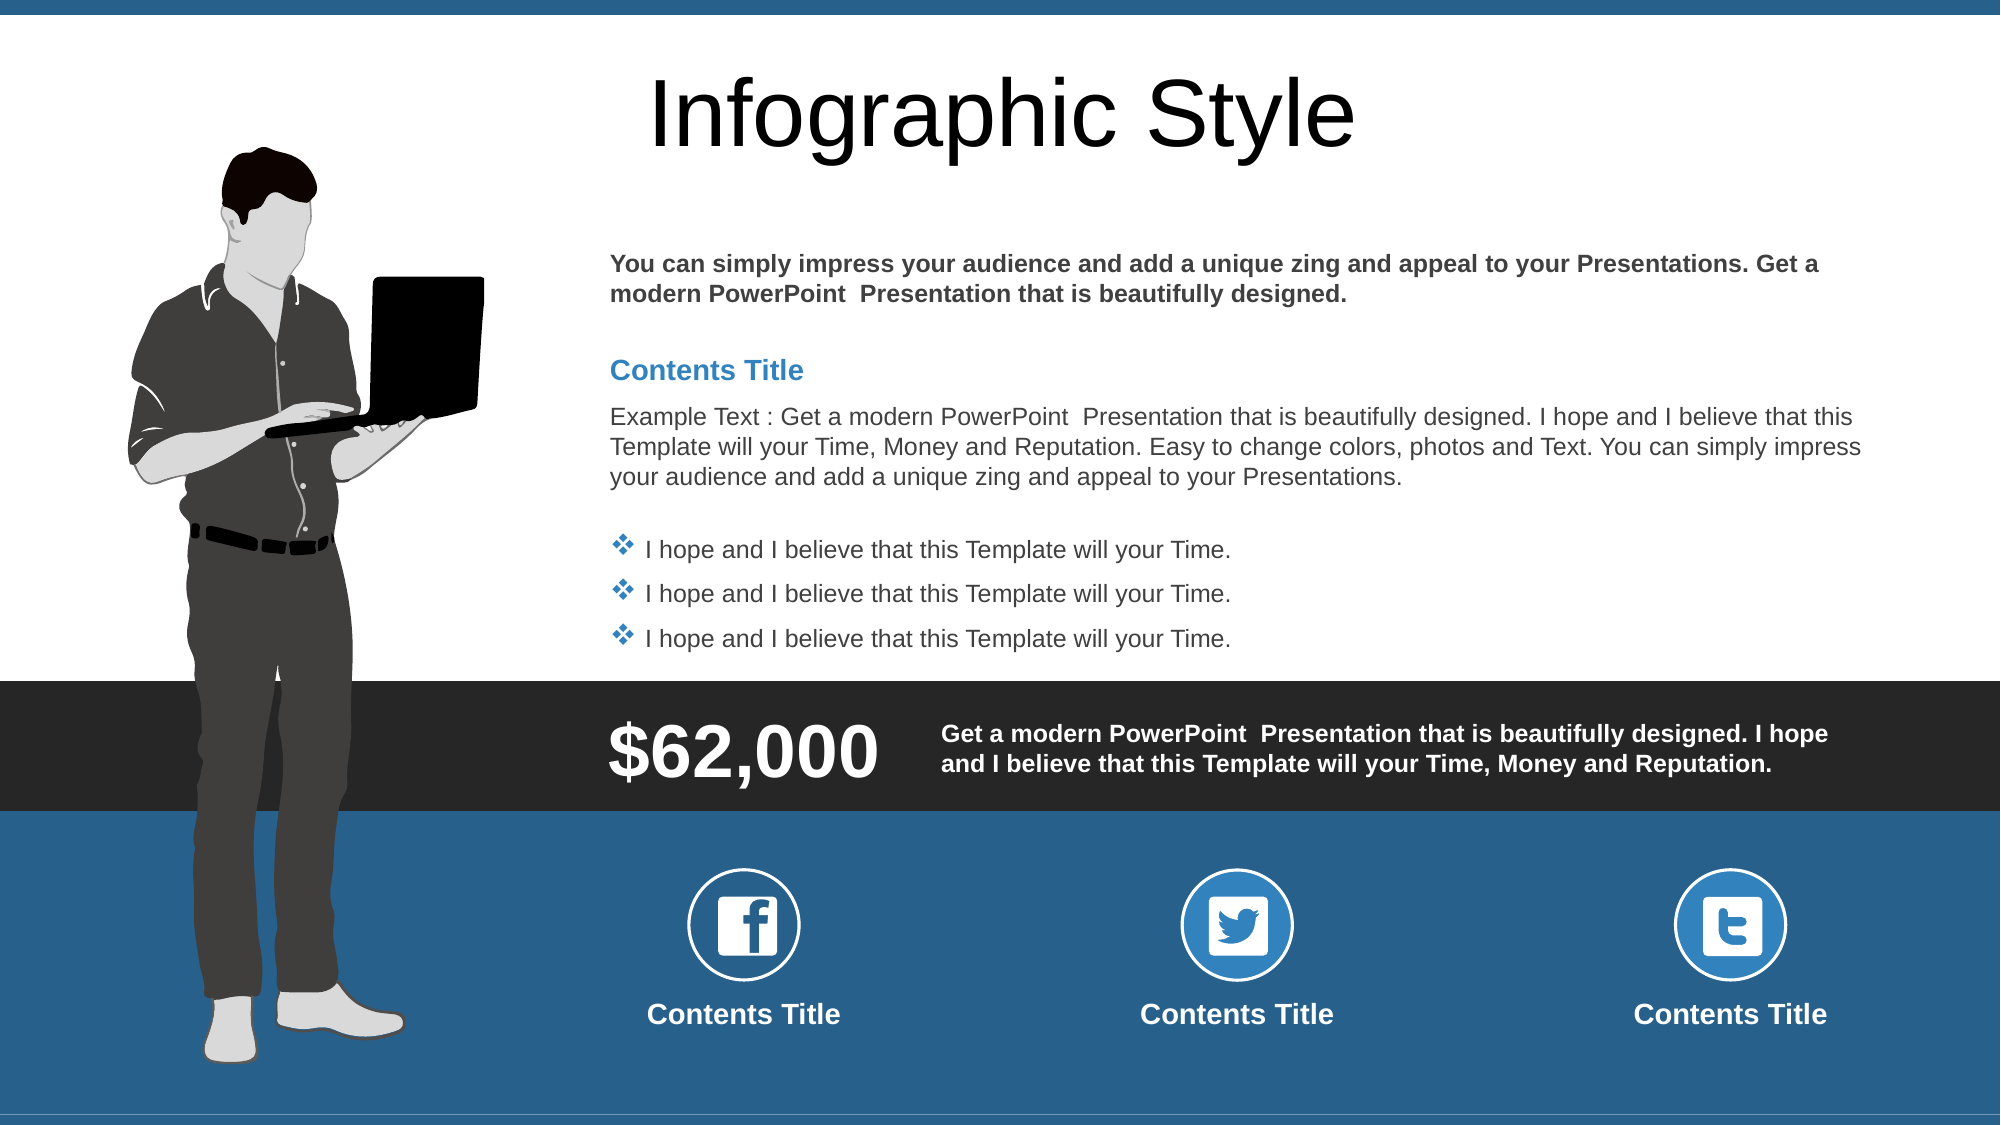

Infographic Style

You can simply impress your audience and add a unique zing and appeal to your Presentations. Get a modern PowerPoint  Presentation that is beautifully designed.
Contents Title
Example Text : Get a modern PowerPoint  Presentation that is beautifully designed. I hope and I believe that this Template will your Time, Money and Reputation. Easy to change colors, photos and Text. You can simply impress your audience and add a unique zing and appeal to your Presentations.
 I hope and I believe that this Template will your Time.
 I hope and I believe that this Template will your Time.
 I hope and I believe that this Template will your Time.
$62,000
Get a modern PowerPoint  Presentation that is beautifully designed. I hope and I believe that this Template will your Time, Money and Reputation.

Contents Title
Contents Title
Contents Title